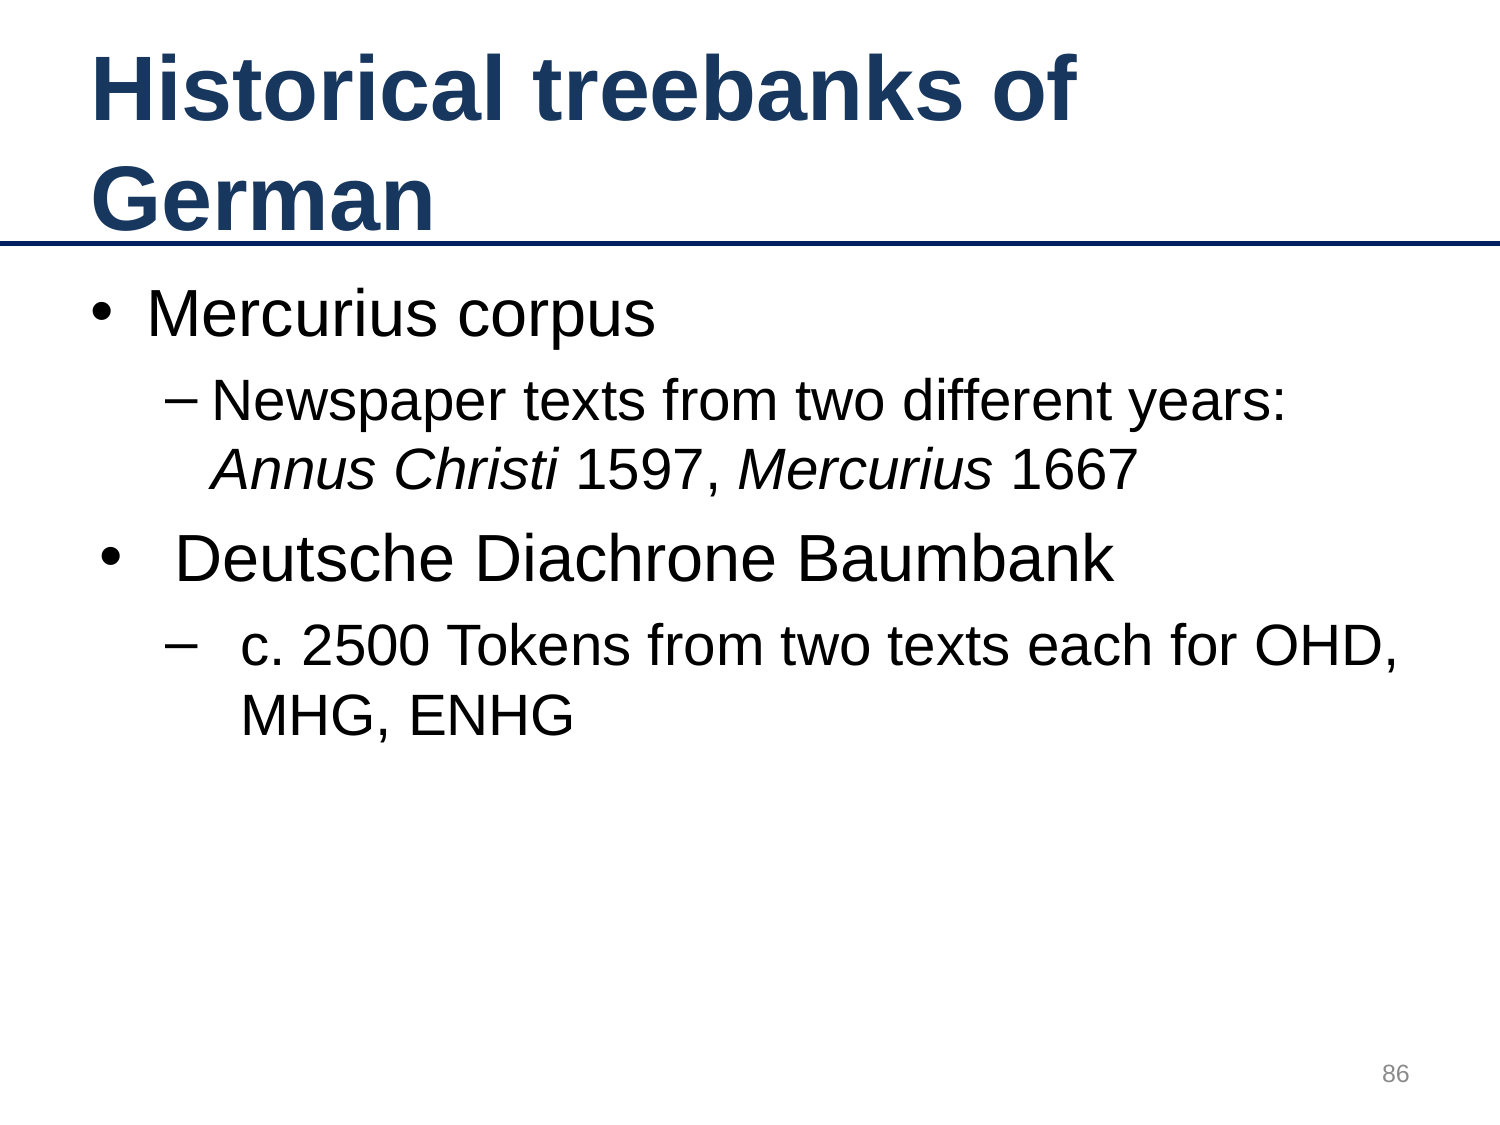

# Historical treebanks of German
Mercurius corpus
Newspaper texts from two different years: Annus Christi 1597, Mercurius 1667
Deutsche Diachrone Baumbank
c. 2500 Tokens from two texts each for OHD, MHG, ENHG
86